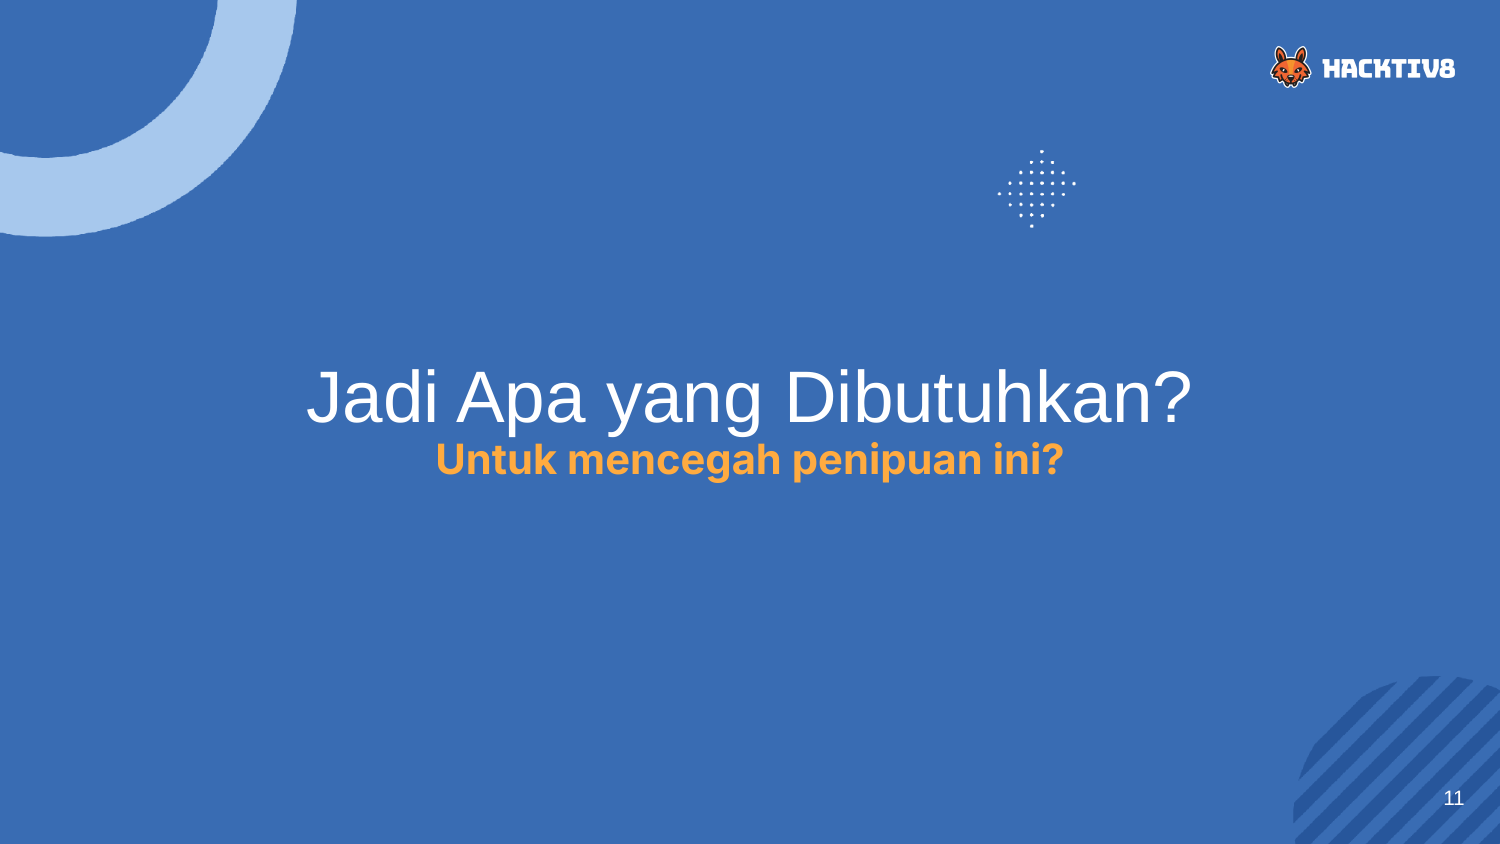

Jadi Apa yang Dibutuhkan?
Untuk mencegah penipuan ini?
11